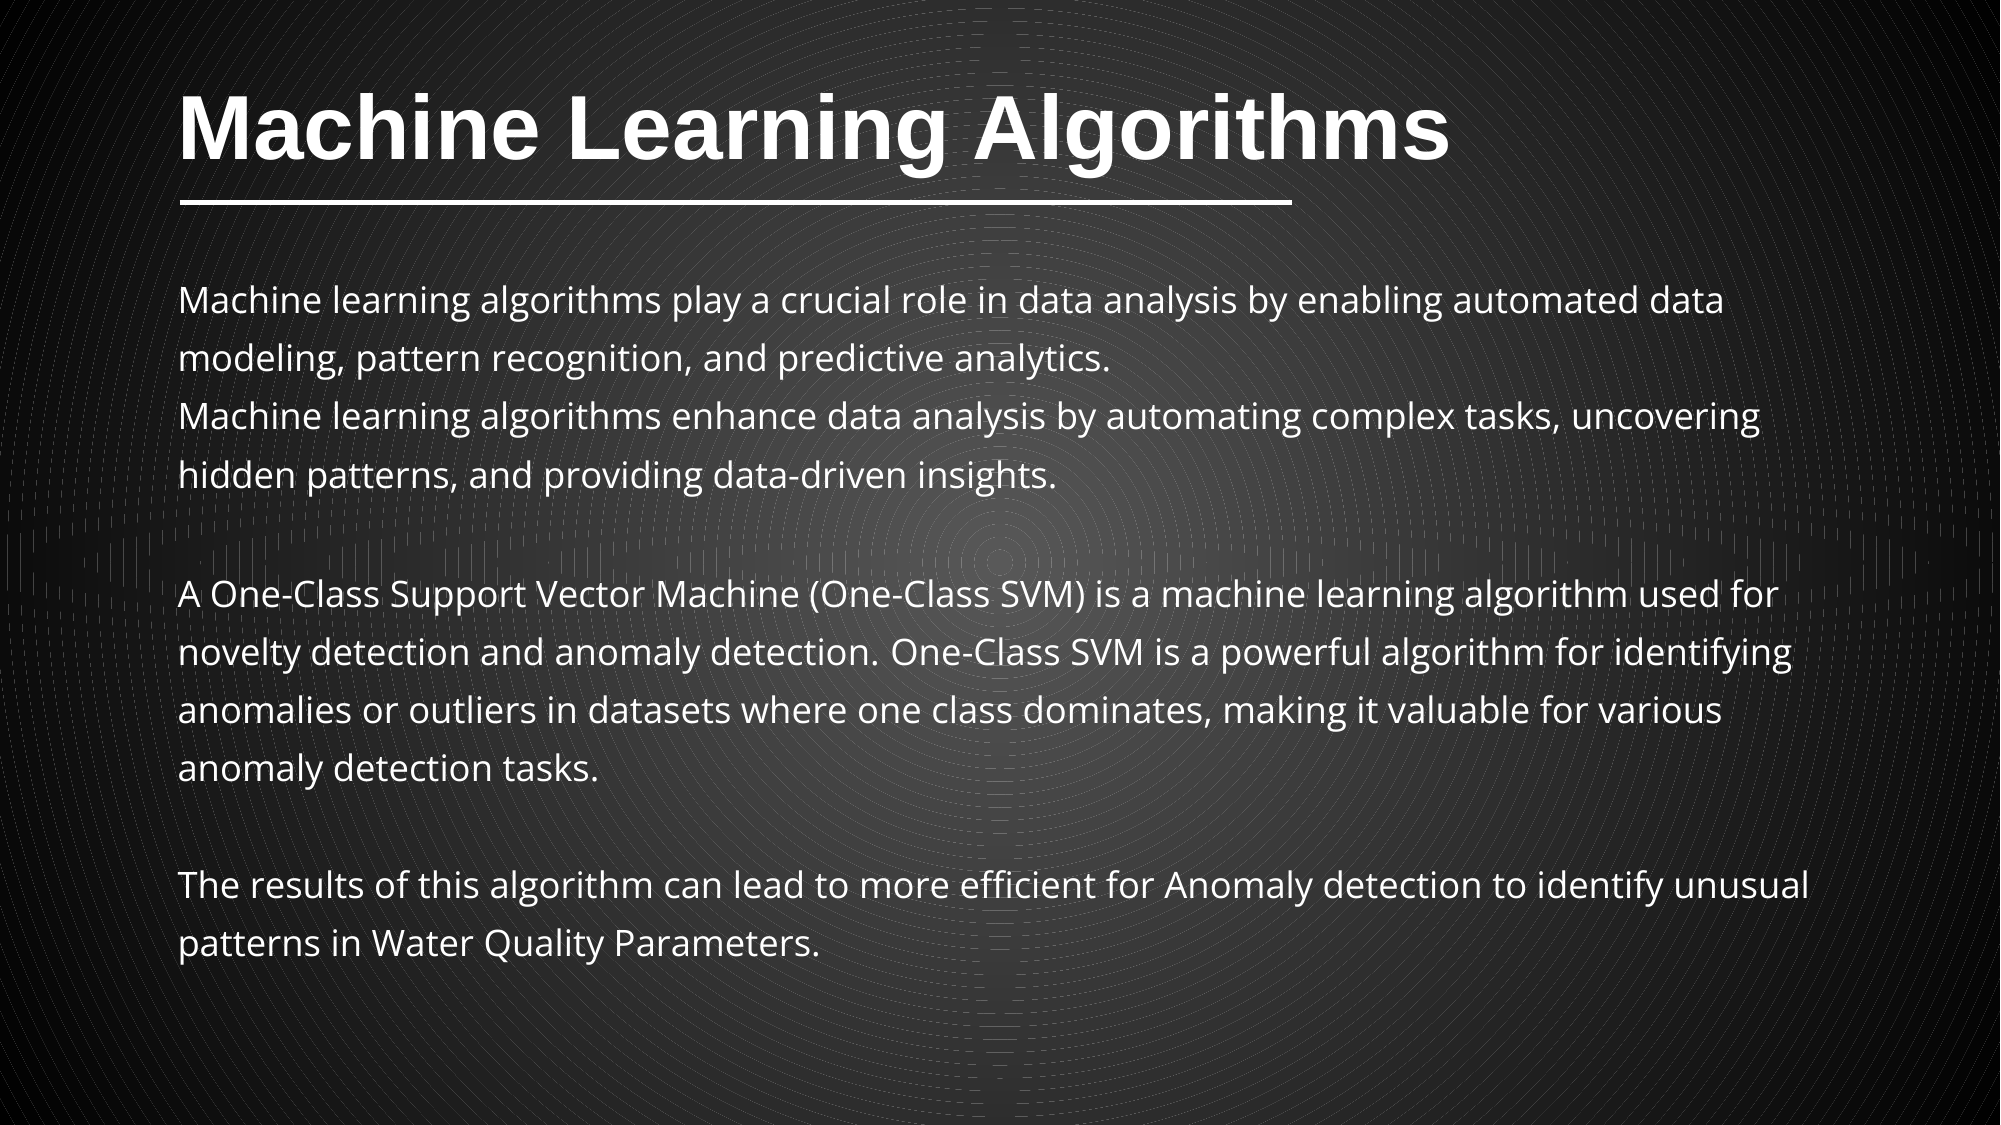

Machine Learning Algorithms
Machine learning algorithms play a crucial role in data analysis by enabling automated data modeling, pattern recognition, and predictive analytics.
Machine learning algorithms enhance data analysis by automating complex tasks, uncovering hidden patterns, and providing data-driven insights.

A One-Class Support Vector Machine (One-Class SVM) is a machine learning algorithm used for novelty detection and anomaly detection. One-Class SVM is a powerful algorithm for identifying anomalies or outliers in datasets where one class dominates, making it valuable for various anomaly detection tasks.

The results of this algorithm can lead to more efficient for Anomaly detection to identify unusual patterns in Water Quality Parameters.